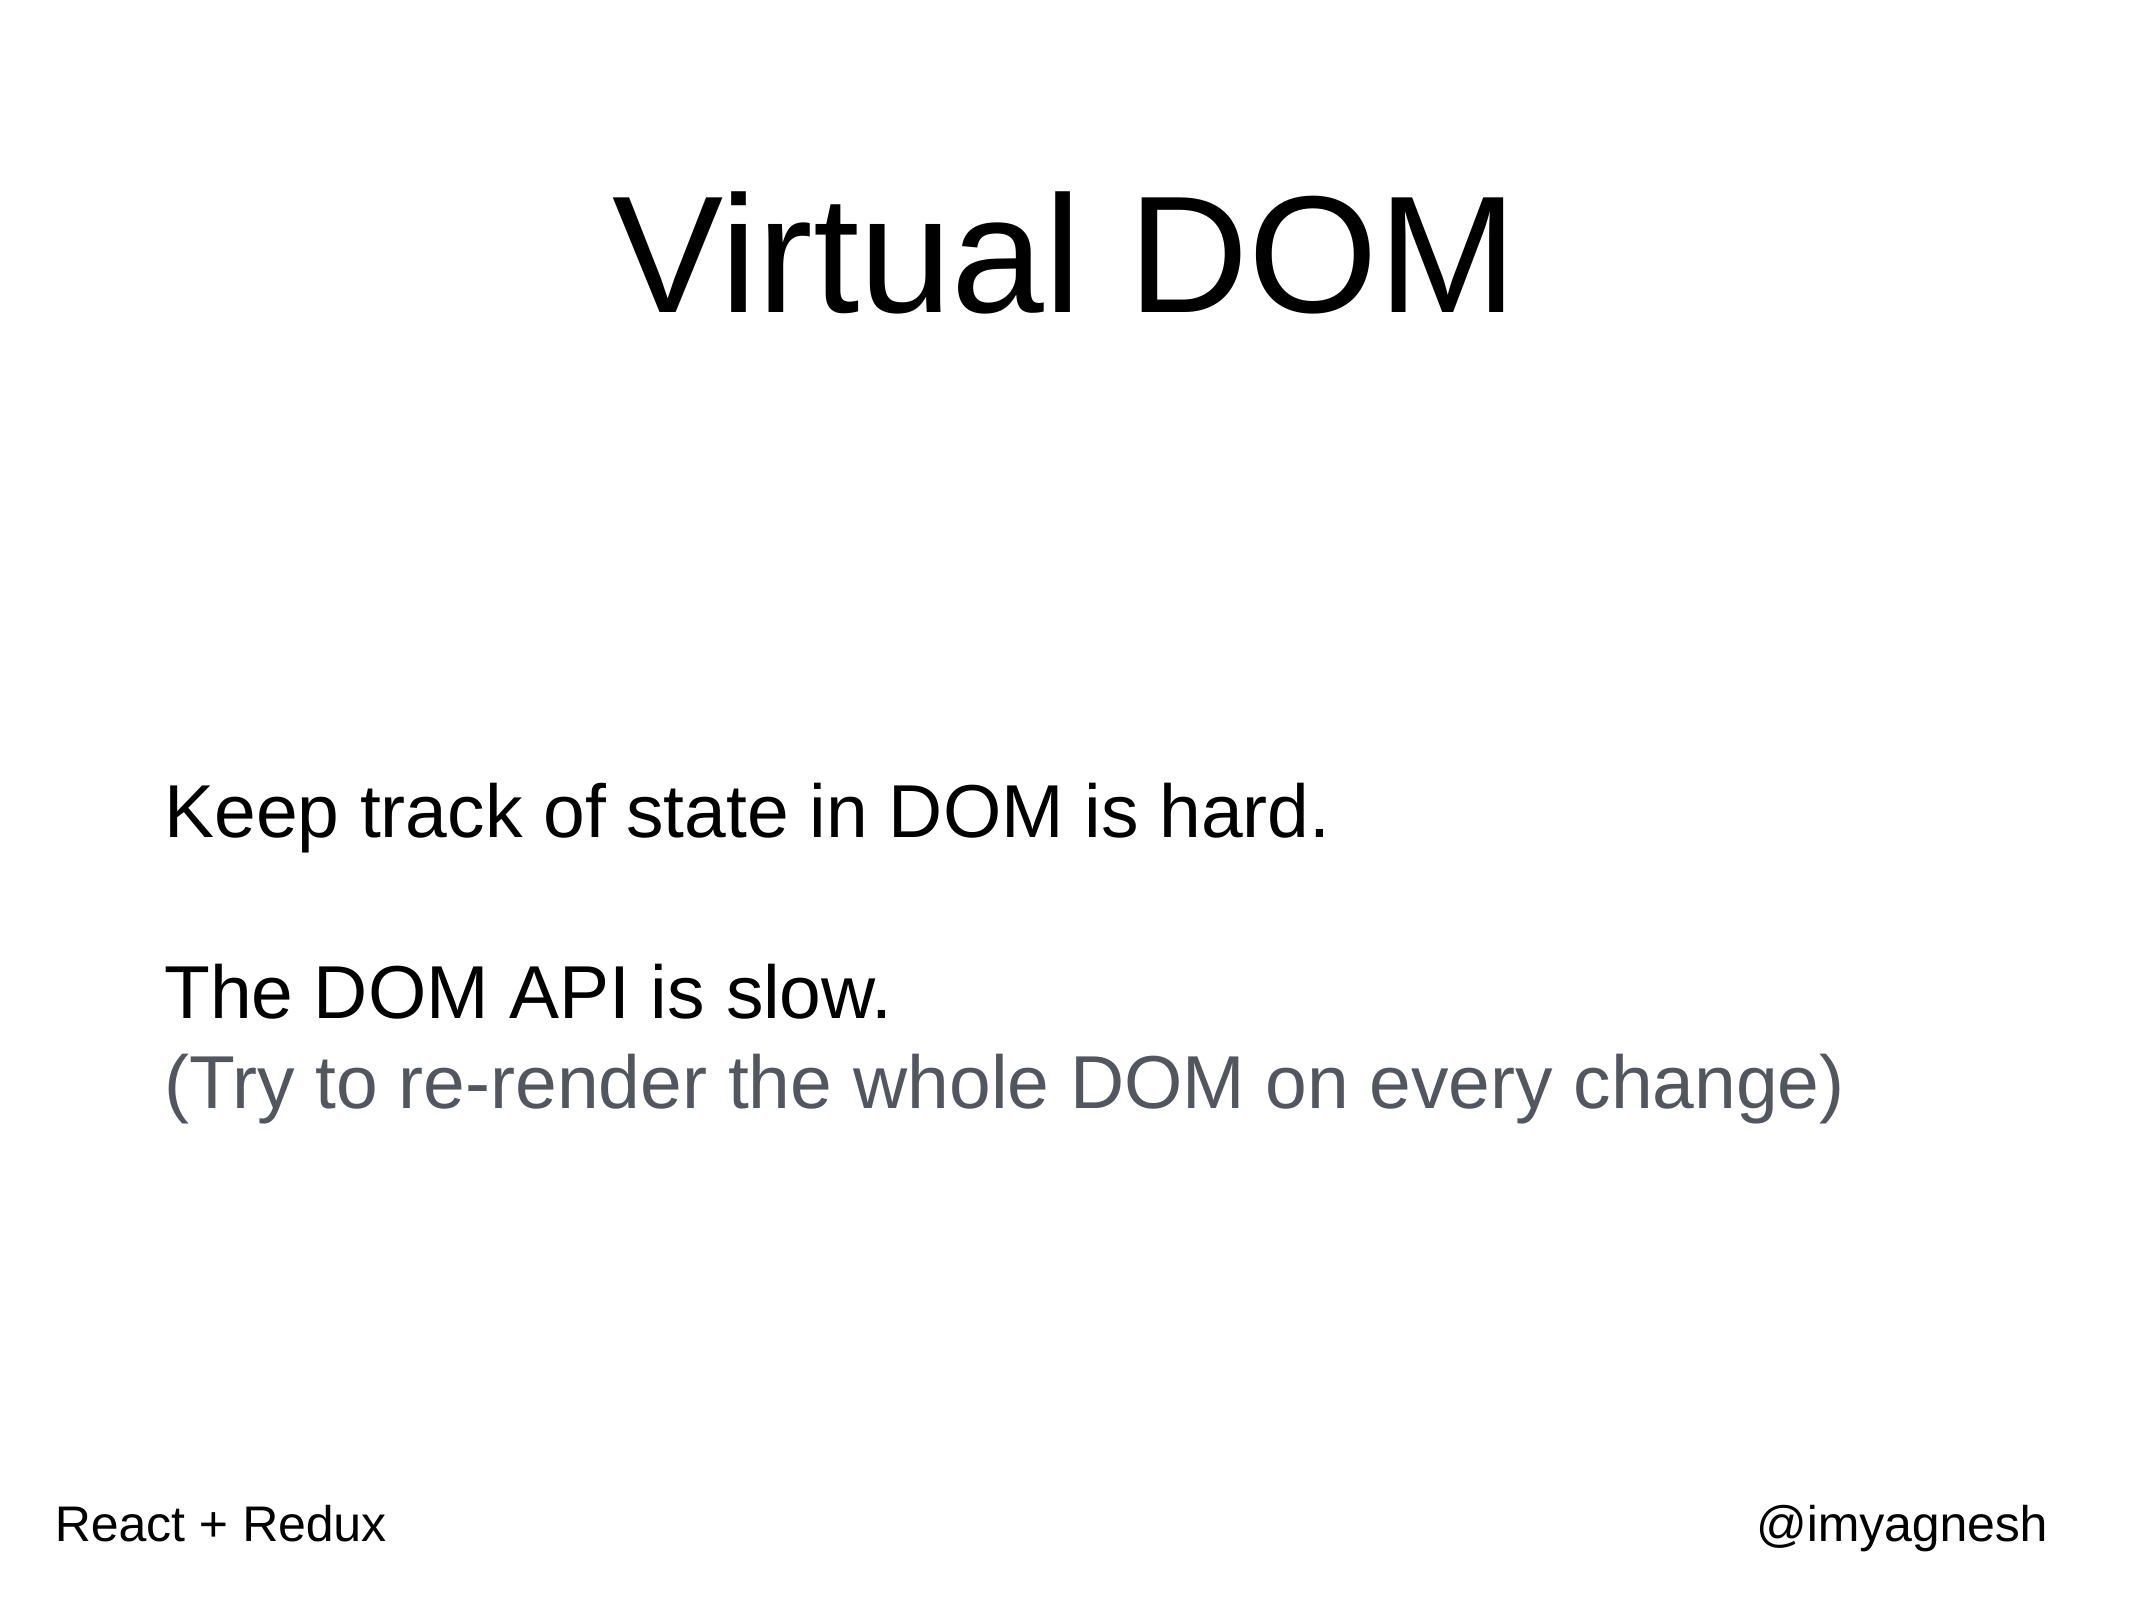

# Virtual DOM
Keep track of state in DOM is hard.

The DOM API is slow.
(Try to re-render the whole DOM on every change)
React + Redux
@imyagnesh